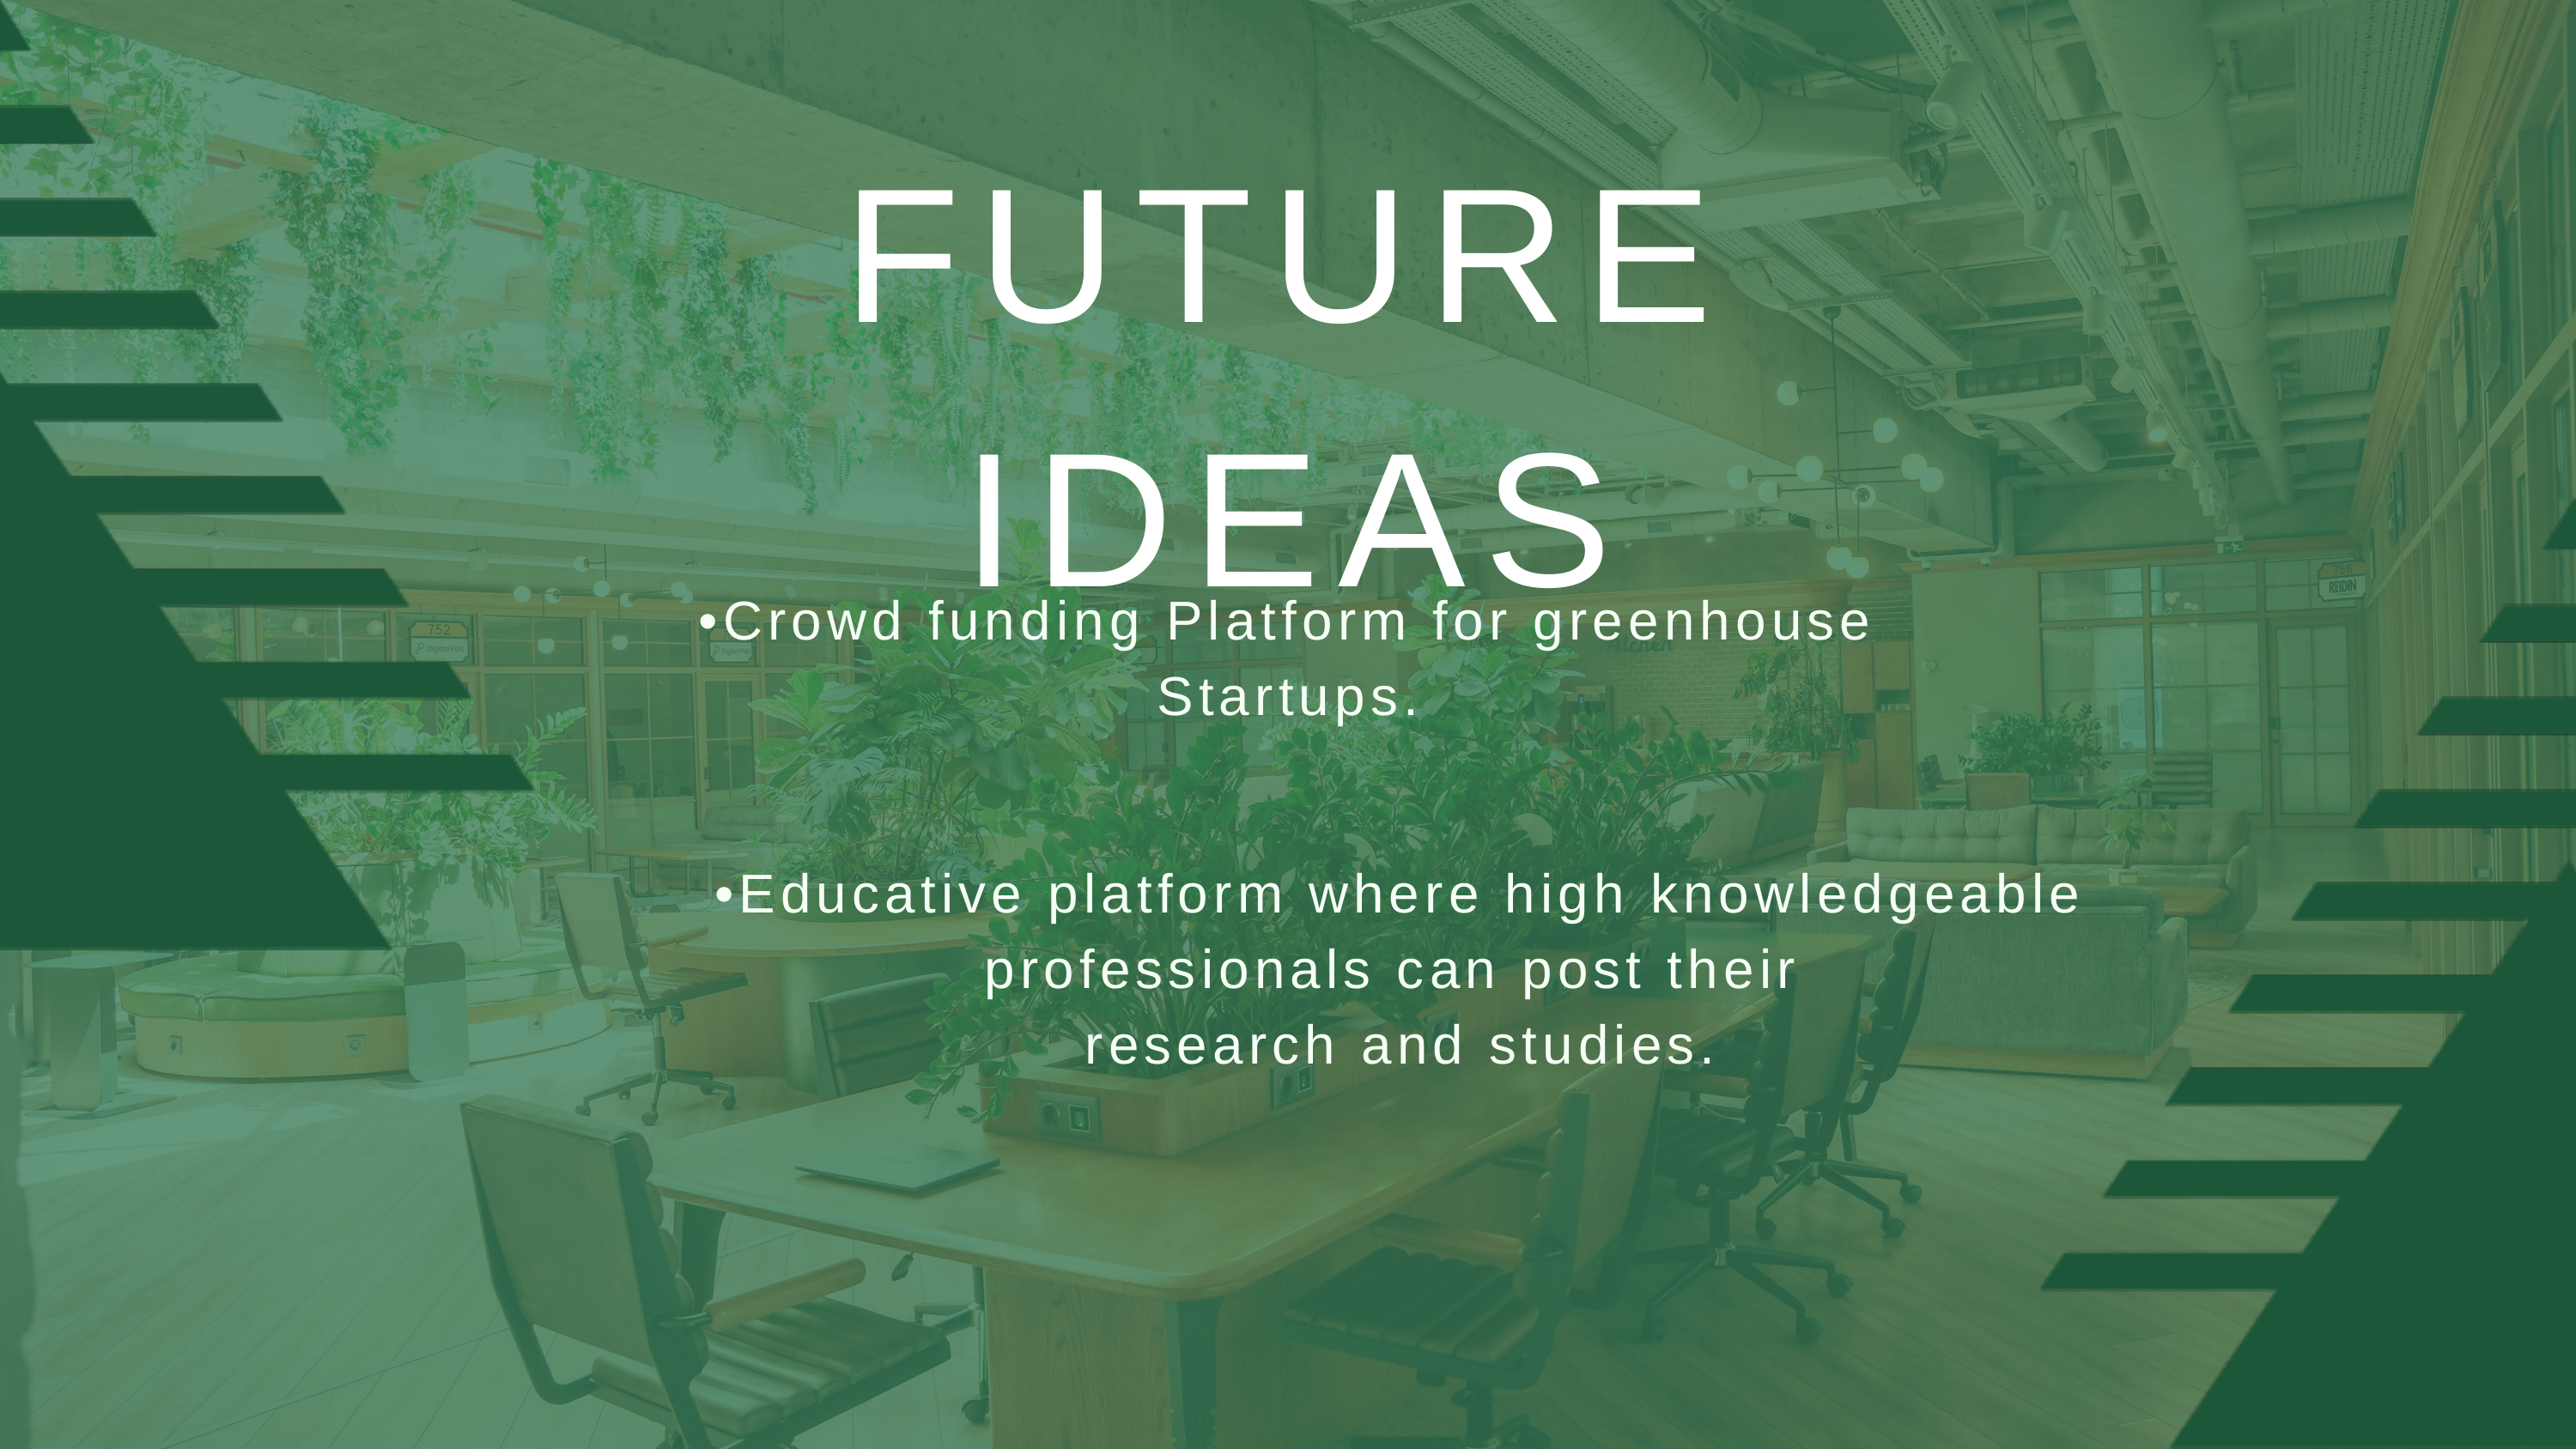

FUTURE IDEAS

•Crowd funding Platform for greenhouse Startups.
•Educative platform where high knowledgeable professionals can post their
research and studies.